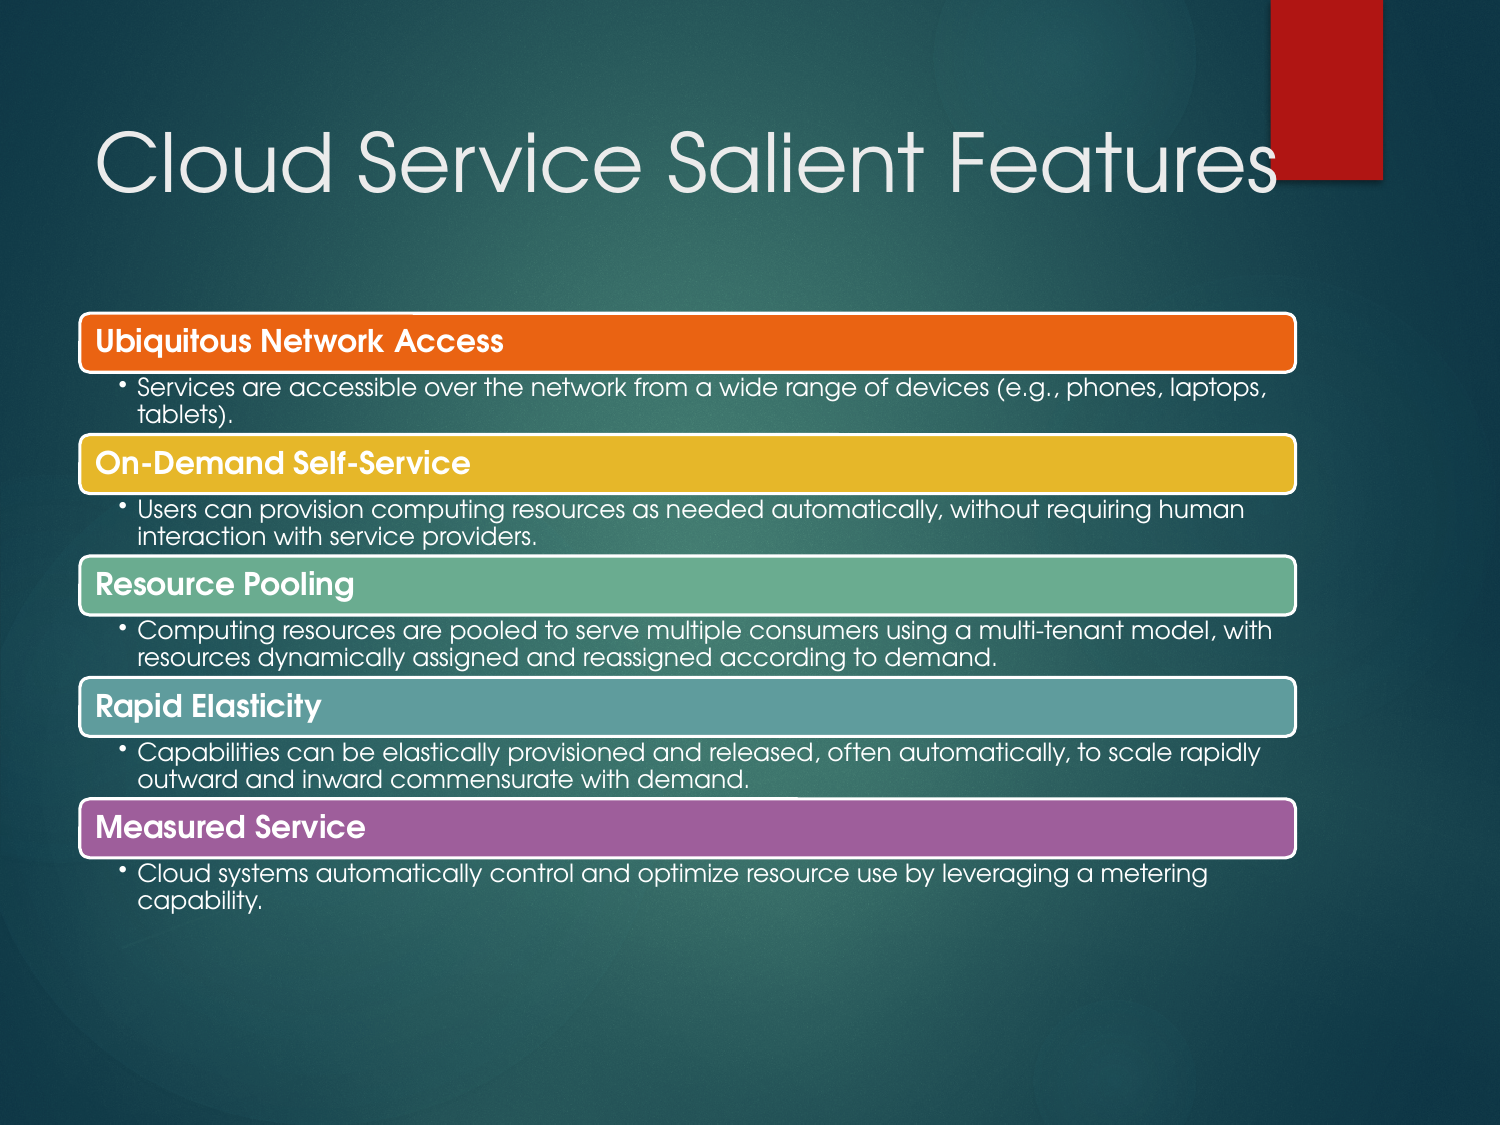

# Cloud Service Salient Features
Ubiquitous Network Access
Services are accessible over the network from a wide range of devices (e.g., phones, laptops, tablets).
On-Demand Self-Service
Users can provision computing resources as needed automatically, without requiring human interaction with service providers.
Resource Pooling
Computing resources are pooled to serve multiple consumers using a multi-tenant model, with resources dynamically assigned and reassigned according to demand.
Rapid Elasticity
Capabilities can be elastically provisioned and released, often automatically, to scale rapidly outward and inward commensurate with demand.
Measured Service
Cloud systems automatically control and optimize resource use by leveraging a metering capability.